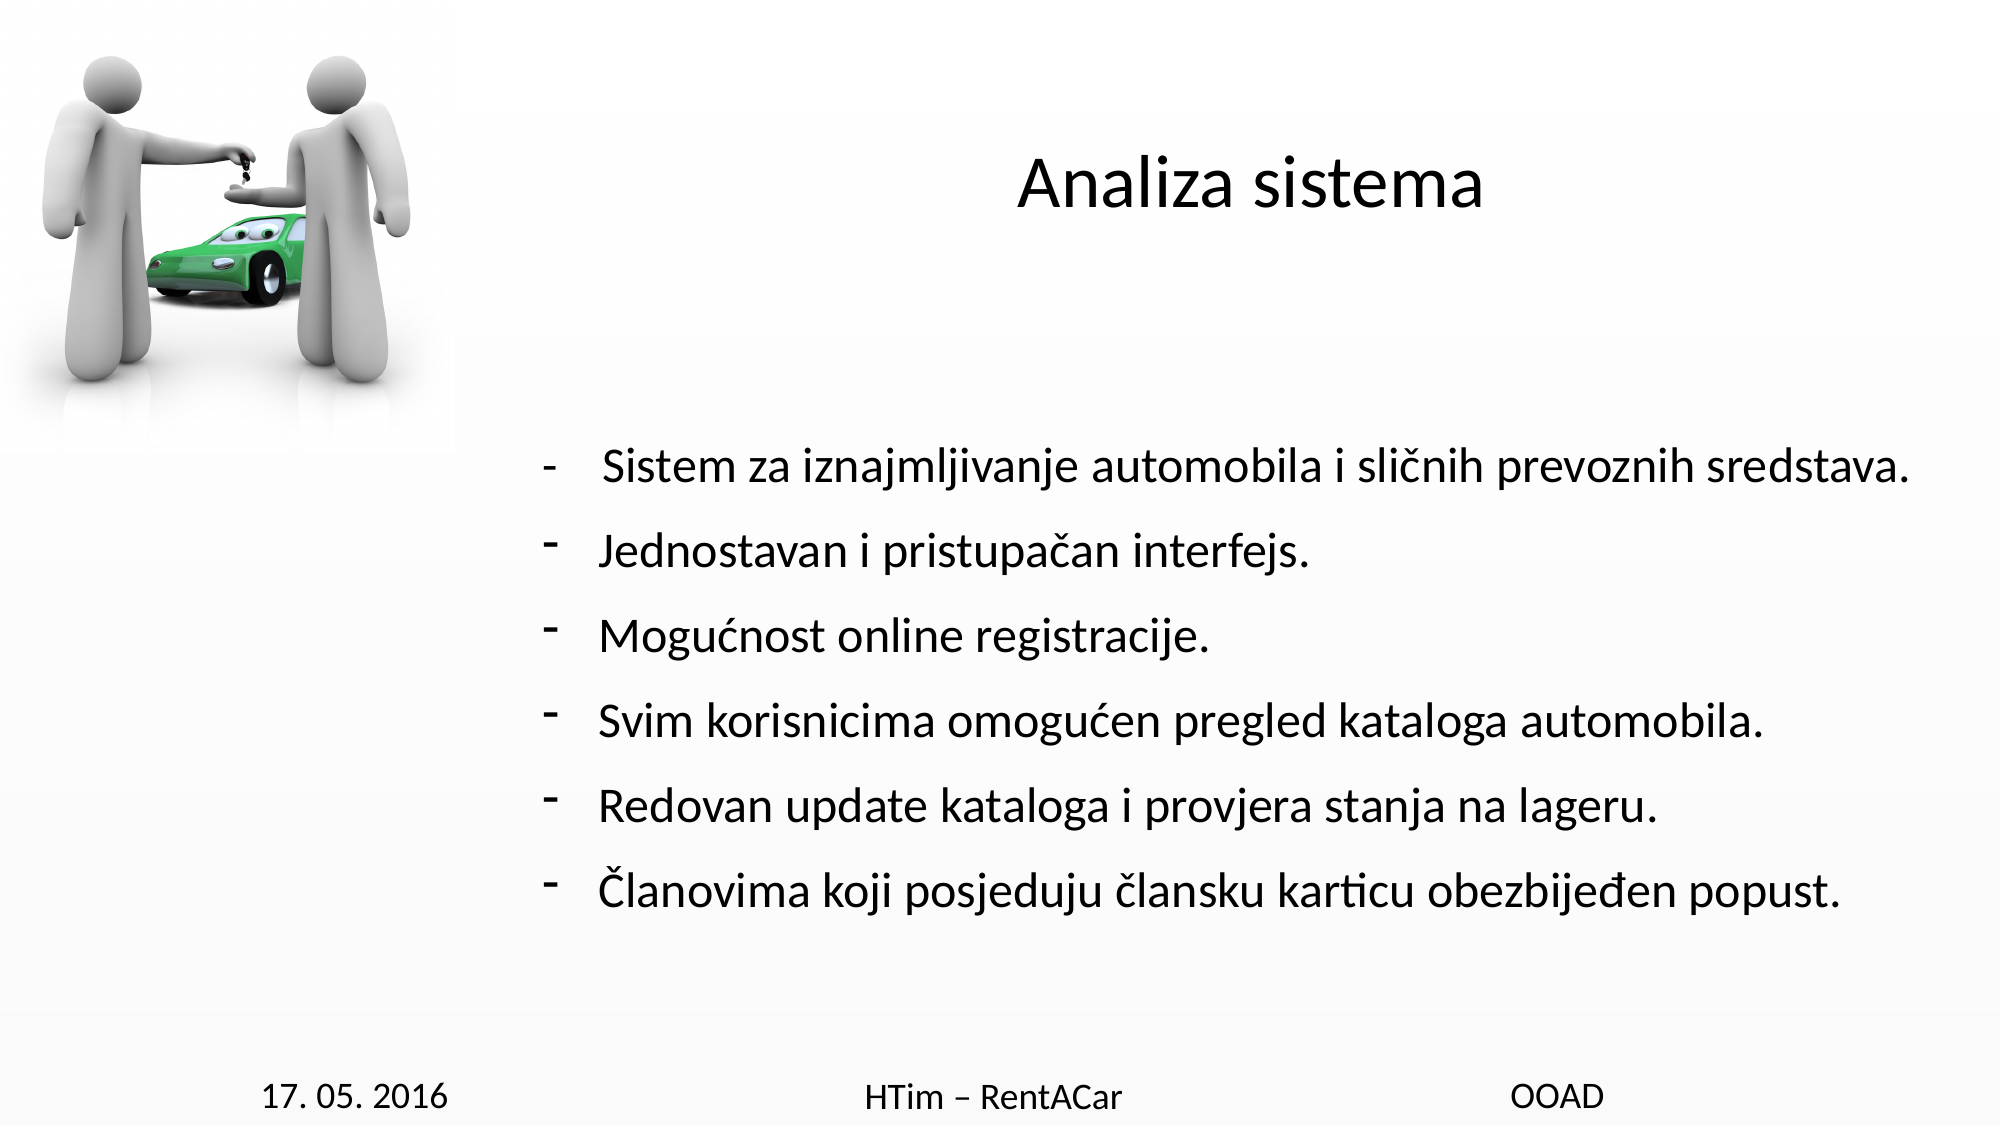

# Analiza sistema
-    Sistem za iznajmljivanje automobila i sličnih prevoznih sredstava.
Jednostavan i pristupačan interfejs.
Mogućnost online registracije.
Svim korisnicima omogućen pregled kataloga automobila.
Redovan update kataloga i provjera stanja na lageru.
Članovima koji posjeduju člansku karticu obezbijeđen popust.
17. 05. 2016
OOAD
HTim – RentACar